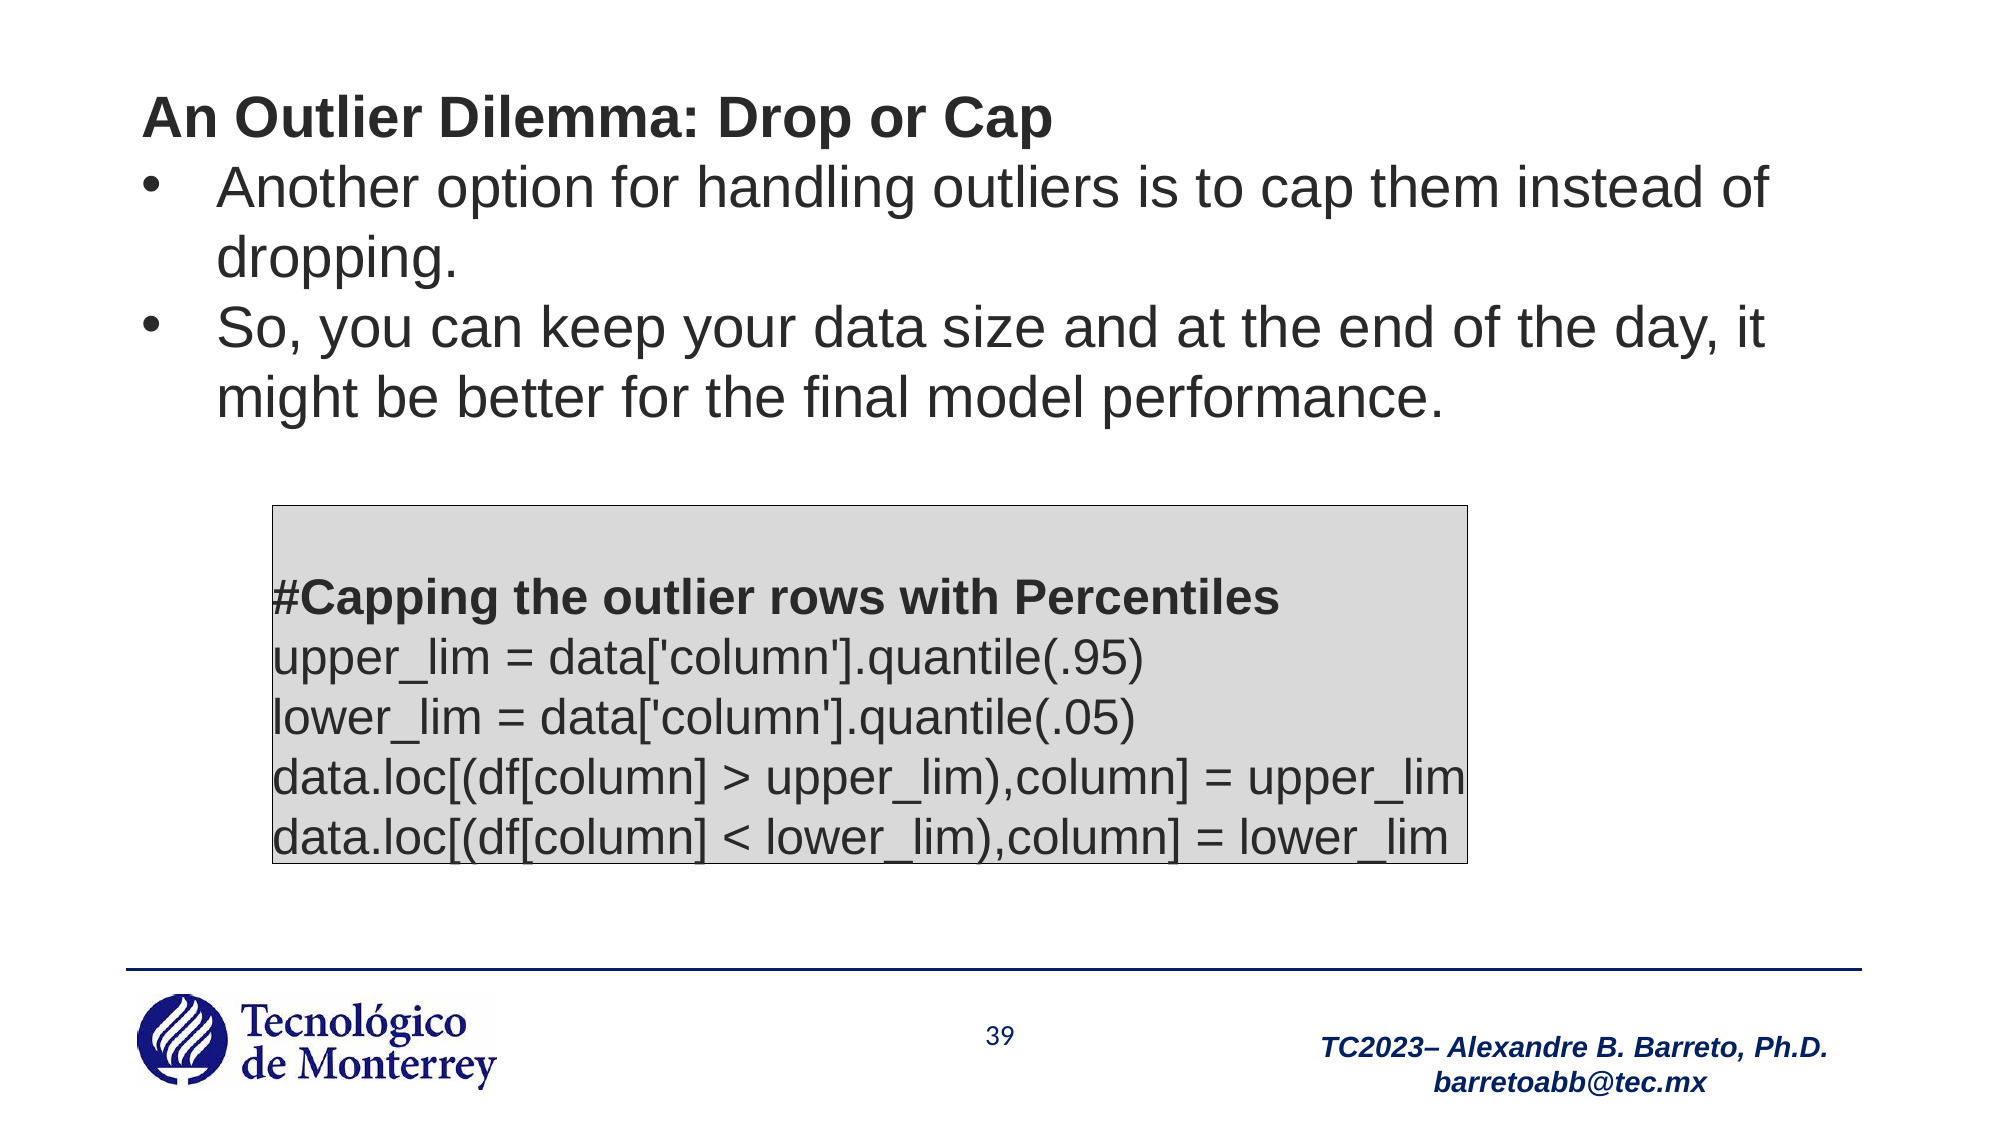

An Outlier Dilemma: Drop or Cap
Another option for handling outliers is to cap them instead of dropping.
So, you can keep your data size and at the end of the day, it might be better for the final model performance.
#Capping the outlier rows with Percentiles
upper_lim = data['column'].quantile(.95)
lower_lim = data['column'].quantile(.05)
data.loc[(df[column] > upper_lim),column] = upper_lim
data.loc[(df[column] < lower_lim),column] = lower_lim